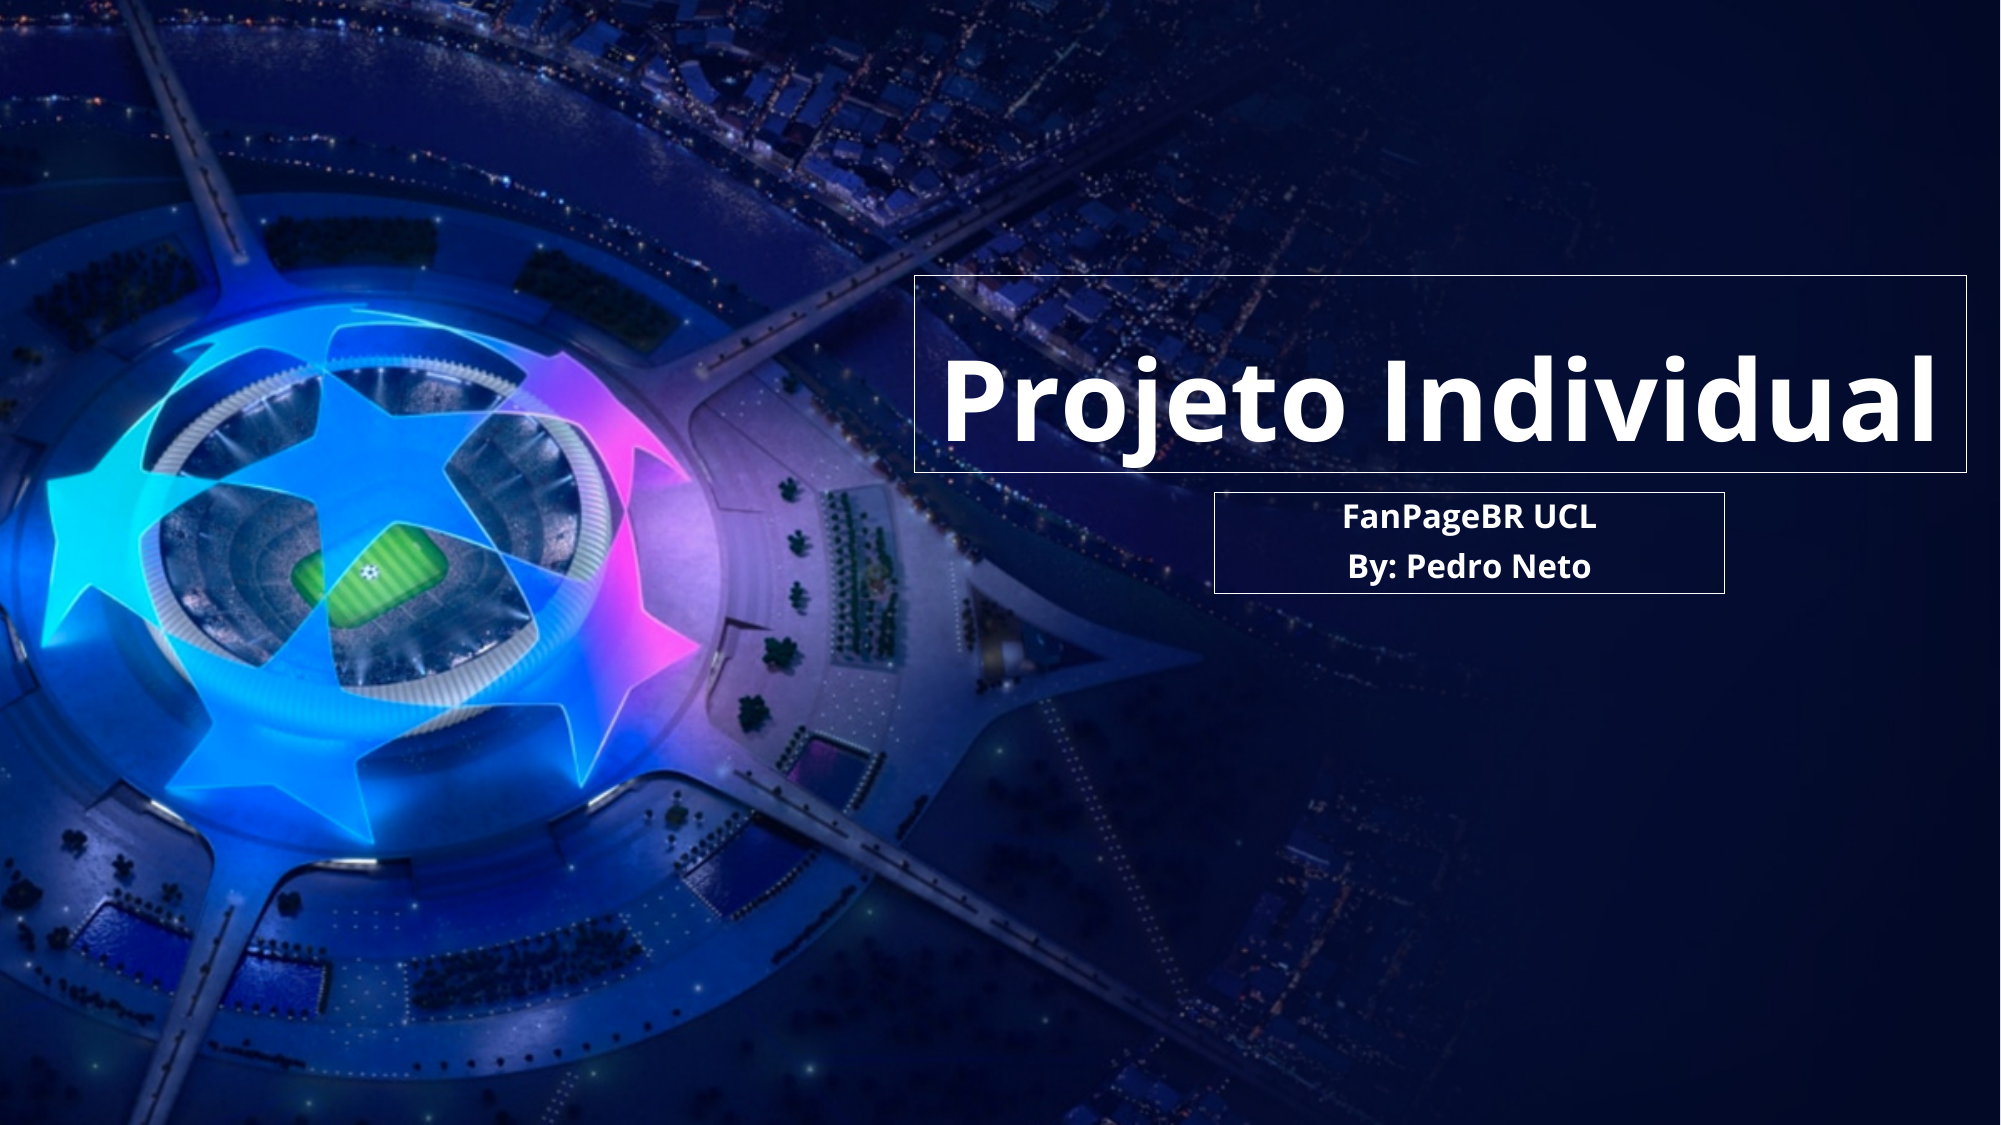

# Projeto Individual
FanPageBR UCL
By: Pedro Neto